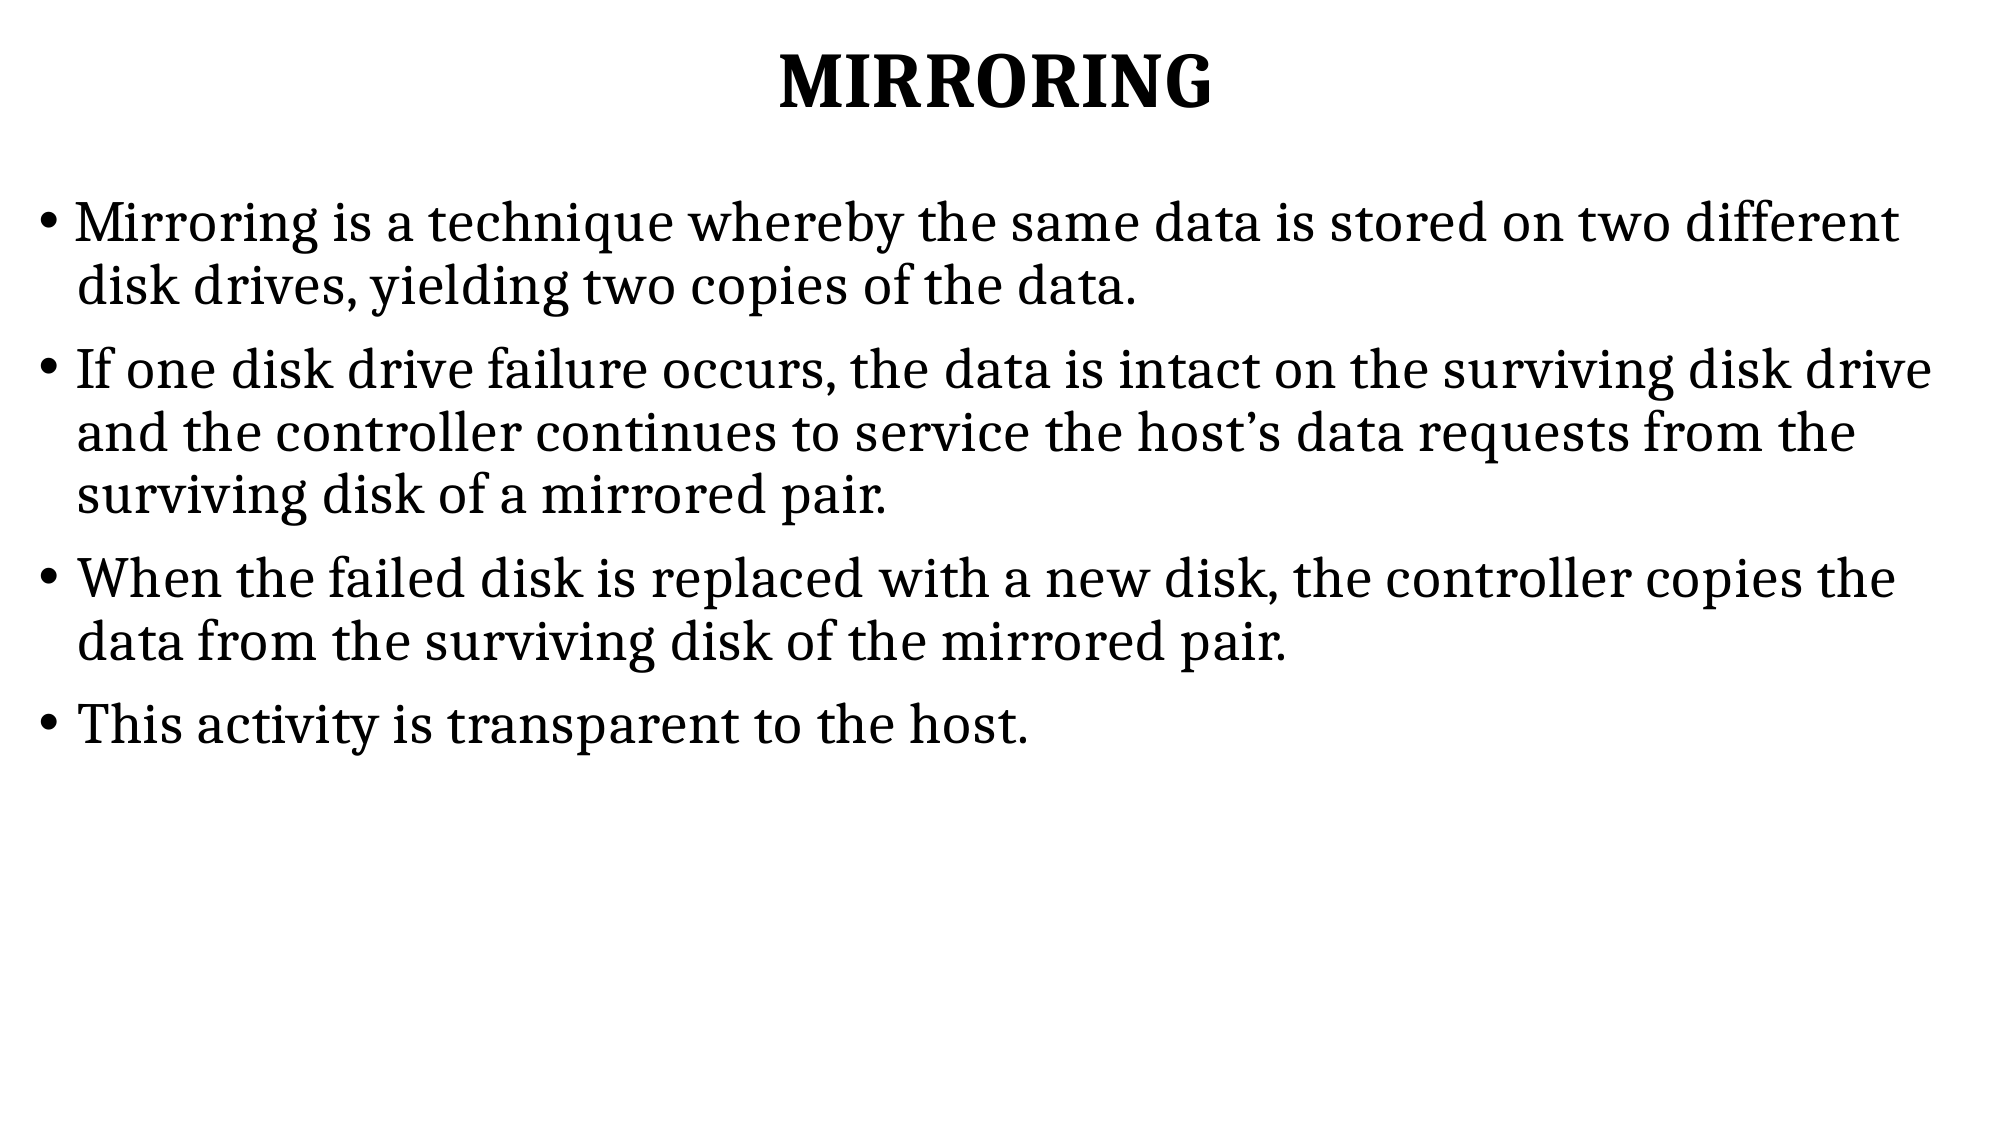

# MIRRORING
Mirroring is a technique whereby the same data is stored on two different disk drives, yielding two copies of the data.
If one disk drive failure occurs, the data is intact on the surviving disk drive and the controller continues to service the host’s data requests from the surviving disk of a mirrored pair.
When the failed disk is replaced with a new disk, the controller copies the data from the surviving disk of the mirrored pair.
This activity is transparent to the host.